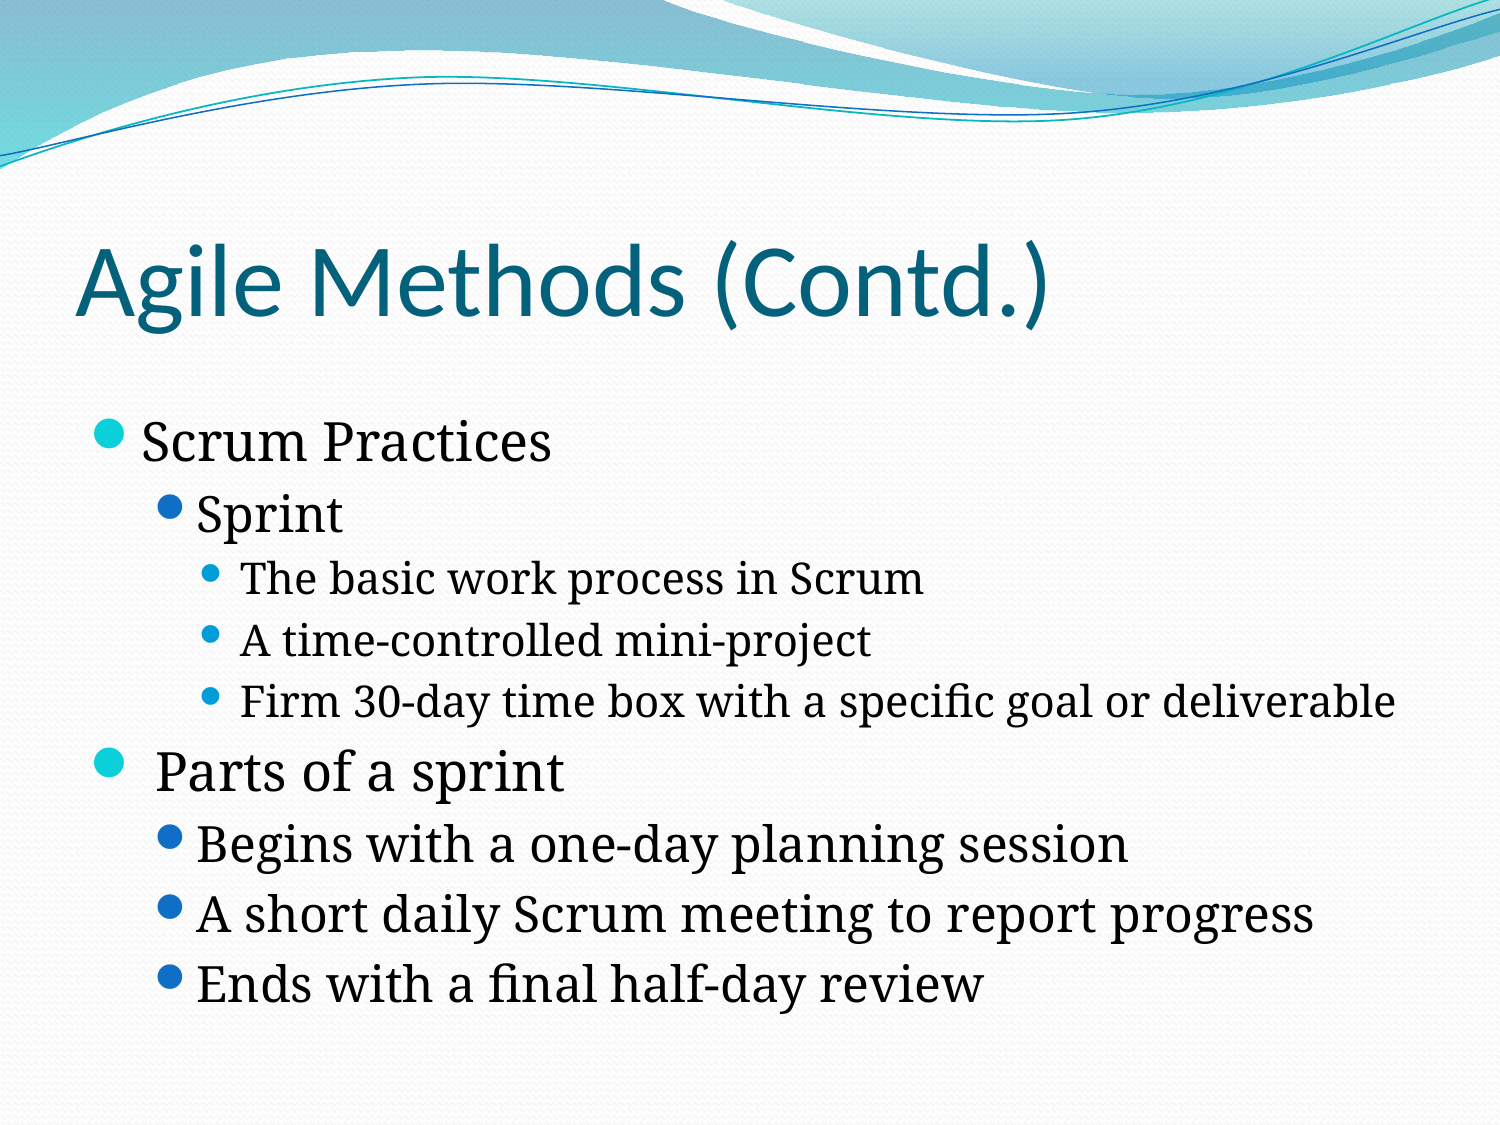

# Agile Methods (Contd.)
Scrum Practices
Sprint
The basic work process in Scrum
A time-controlled mini-project
Firm 30-day time box with a specific goal or deliverable
 Parts of a sprint
Begins with a one-day planning session
A short daily Scrum meeting to report progress
Ends with a final half-day review